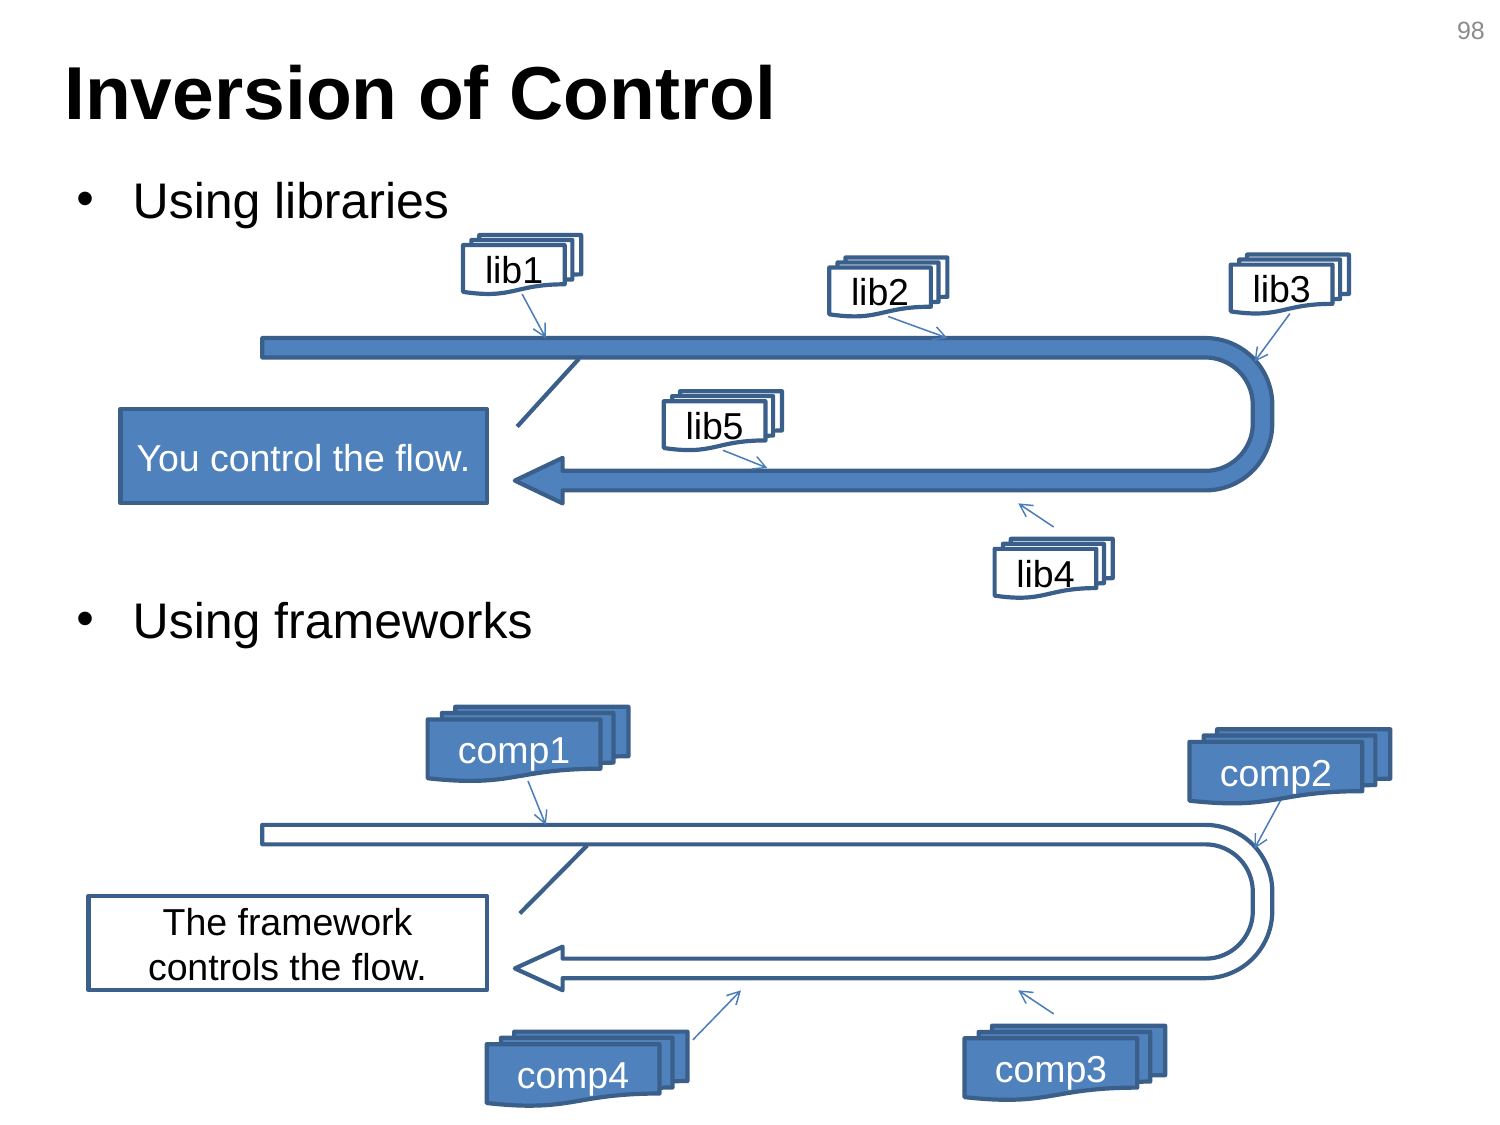

98

# Inversion of Control
Using libraries

Using frameworks

lib1
lib3
lib2
lib5

You control the flow.
lib4
comp1
comp2
The framework controls the flow.
comp3
comp4